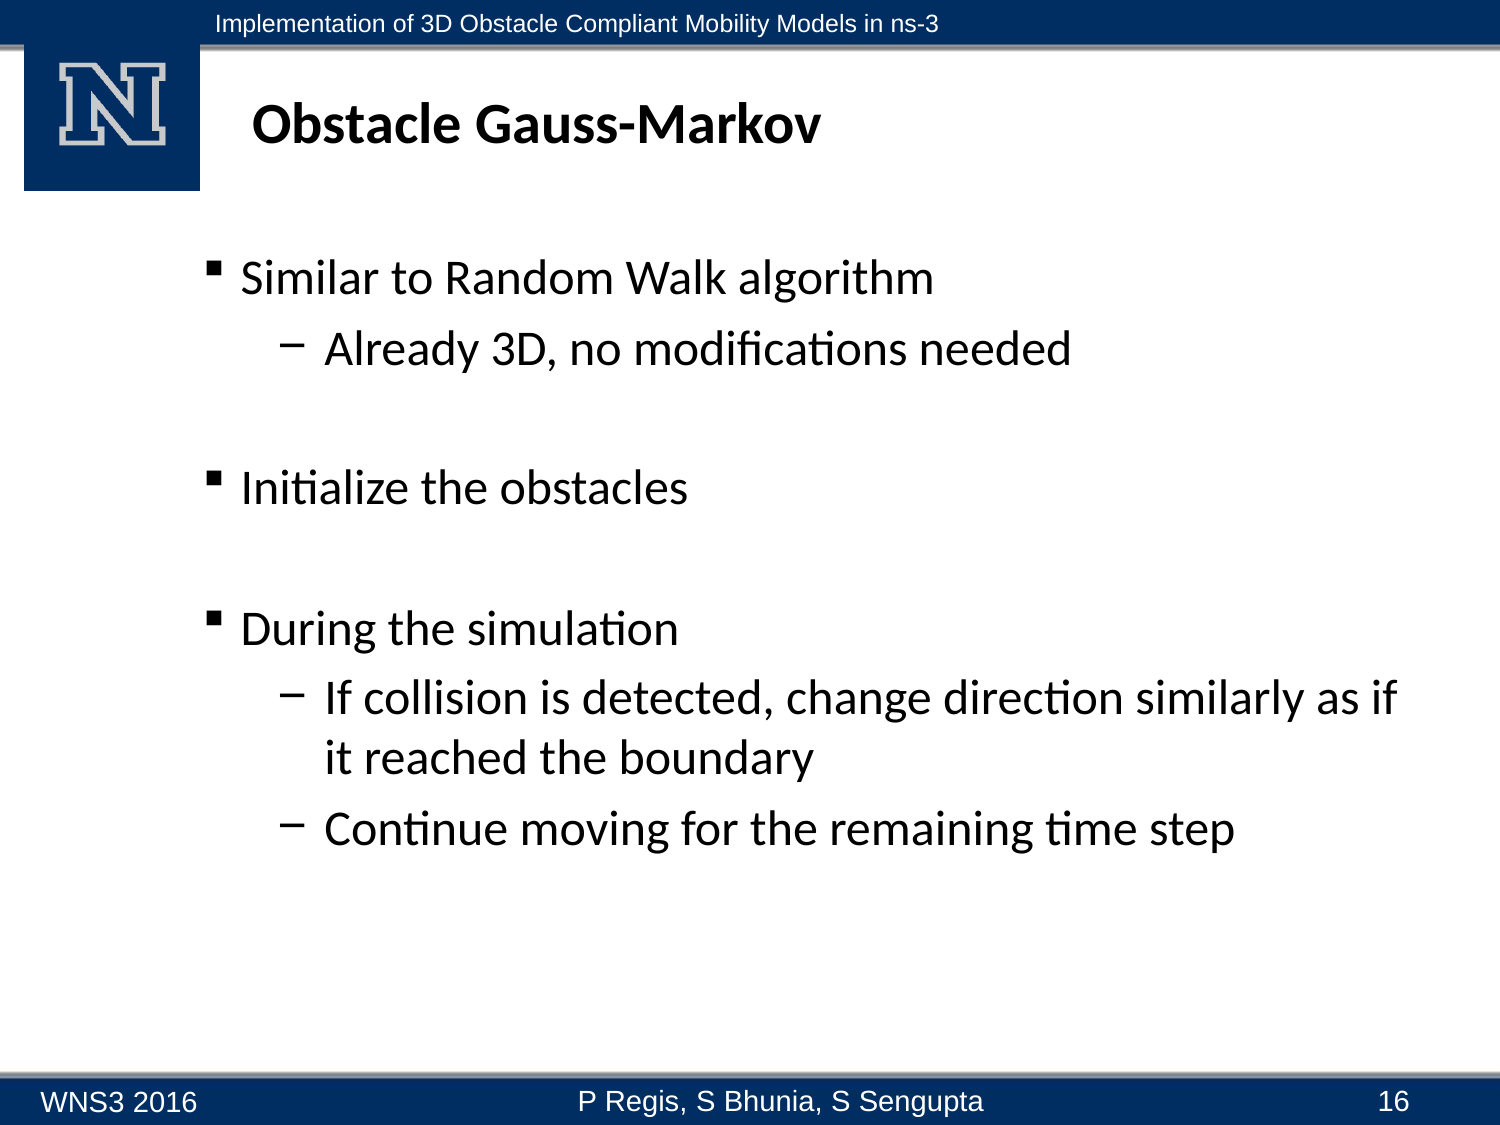

# Obstacle Gauss-Markov
Similar to Random Walk algorithm
Already 3D, no modifications needed

Initialize the obstacles

During the simulation
If collision is detected, change direction similarly as if it reached the boundary
Continue moving for the remaining time step

16